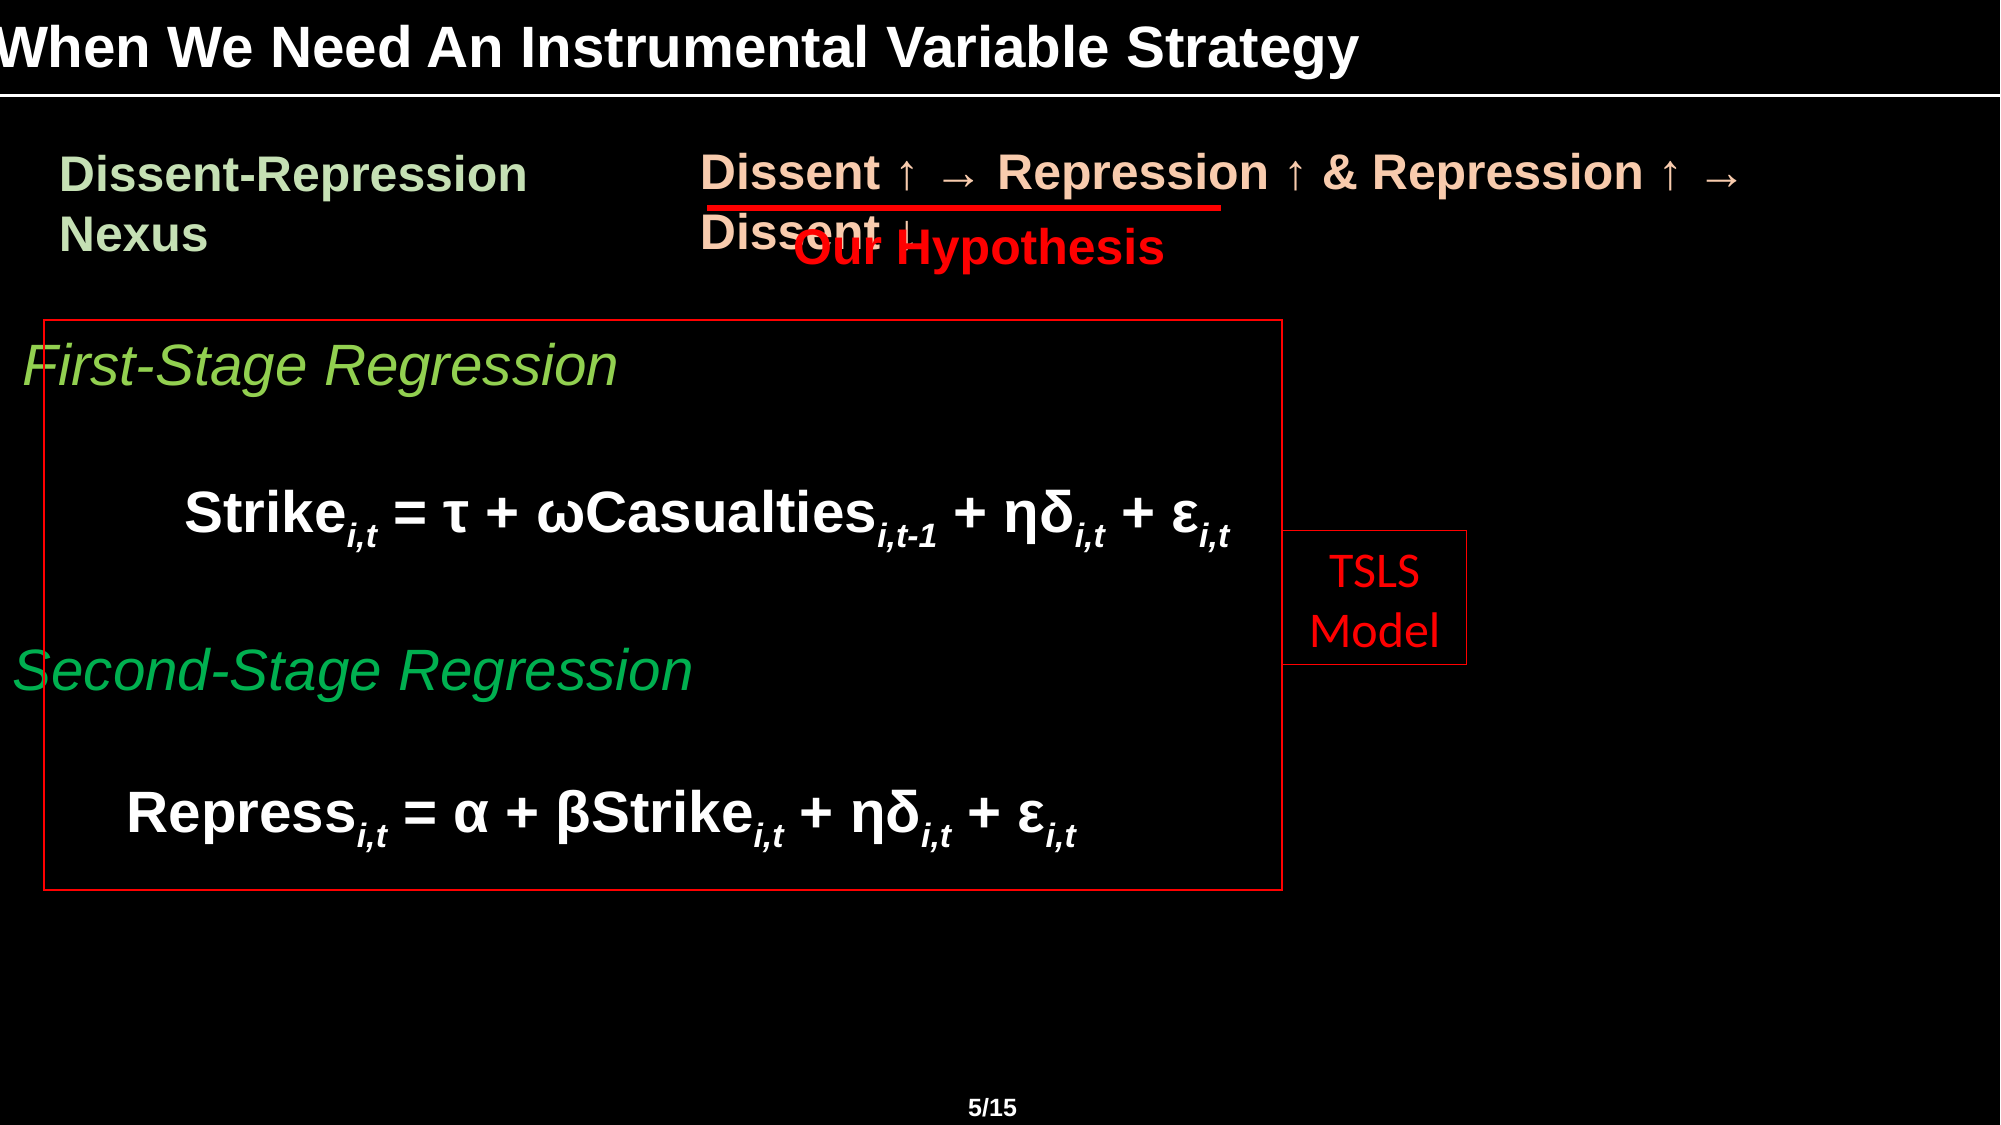

When We Need An Instrumental Variable Strategy
Dissent ↑ → Repression ↑ & Repression ↑ → Dissent ↓
Dissent-Repression Nexus
Our Hypothesis
First-Stage Regression

TSLS
Model
Strikei,t = τ + ωCasualtiesi,t-1 + ηδi,t + εi,t
Second-Stage Regression
Repressi,t = α + βStrikei,t + ηδi,t + εi,t
5/15